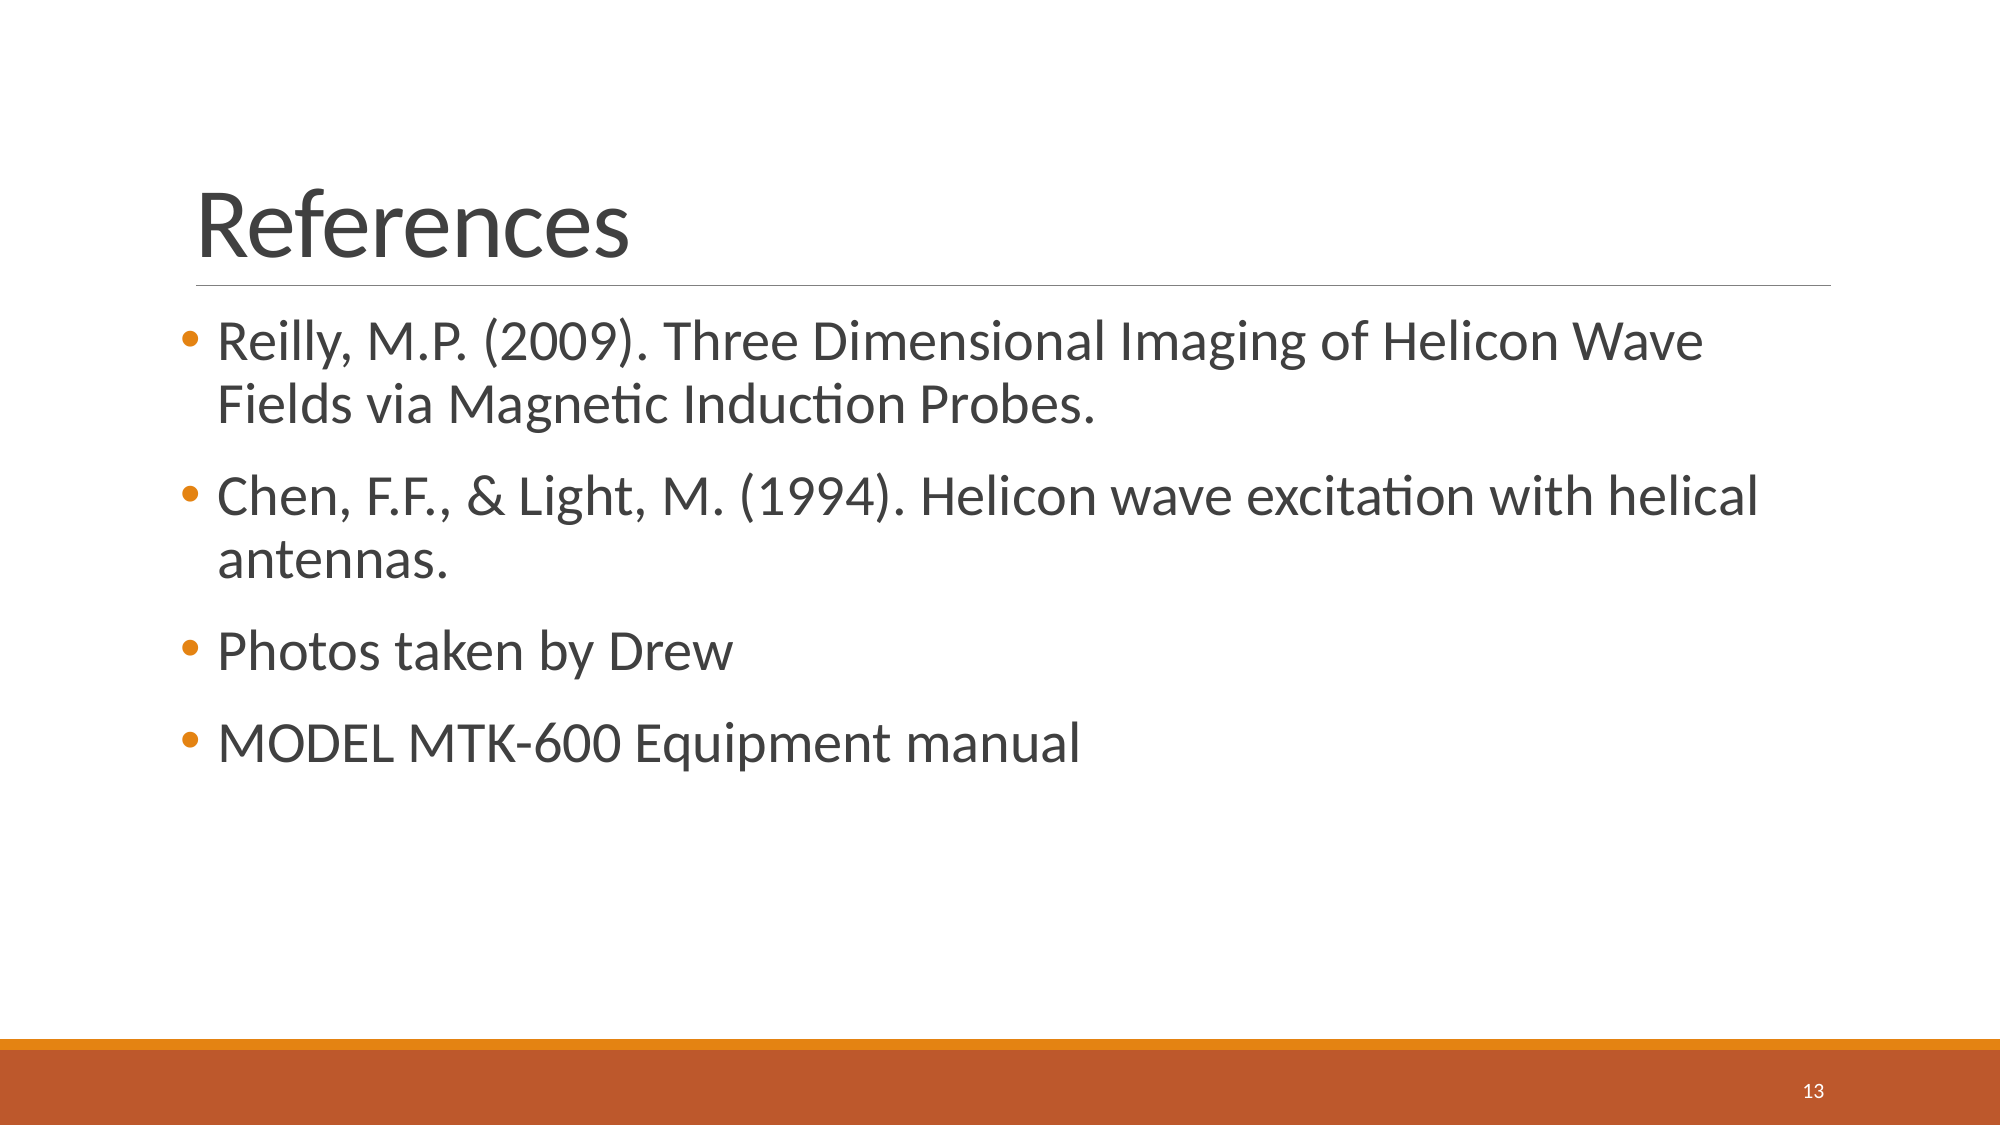

# References
Reilly, M.P. (2009). Three Dimensional Imaging of Helicon Wave Fields via Magnetic Induction Probes.
Chen, F.F., & Light, M. (1994). Helicon wave excitation with helical antennas.
Photos taken by Drew
MODEL MTK-600 Equipment manual

13